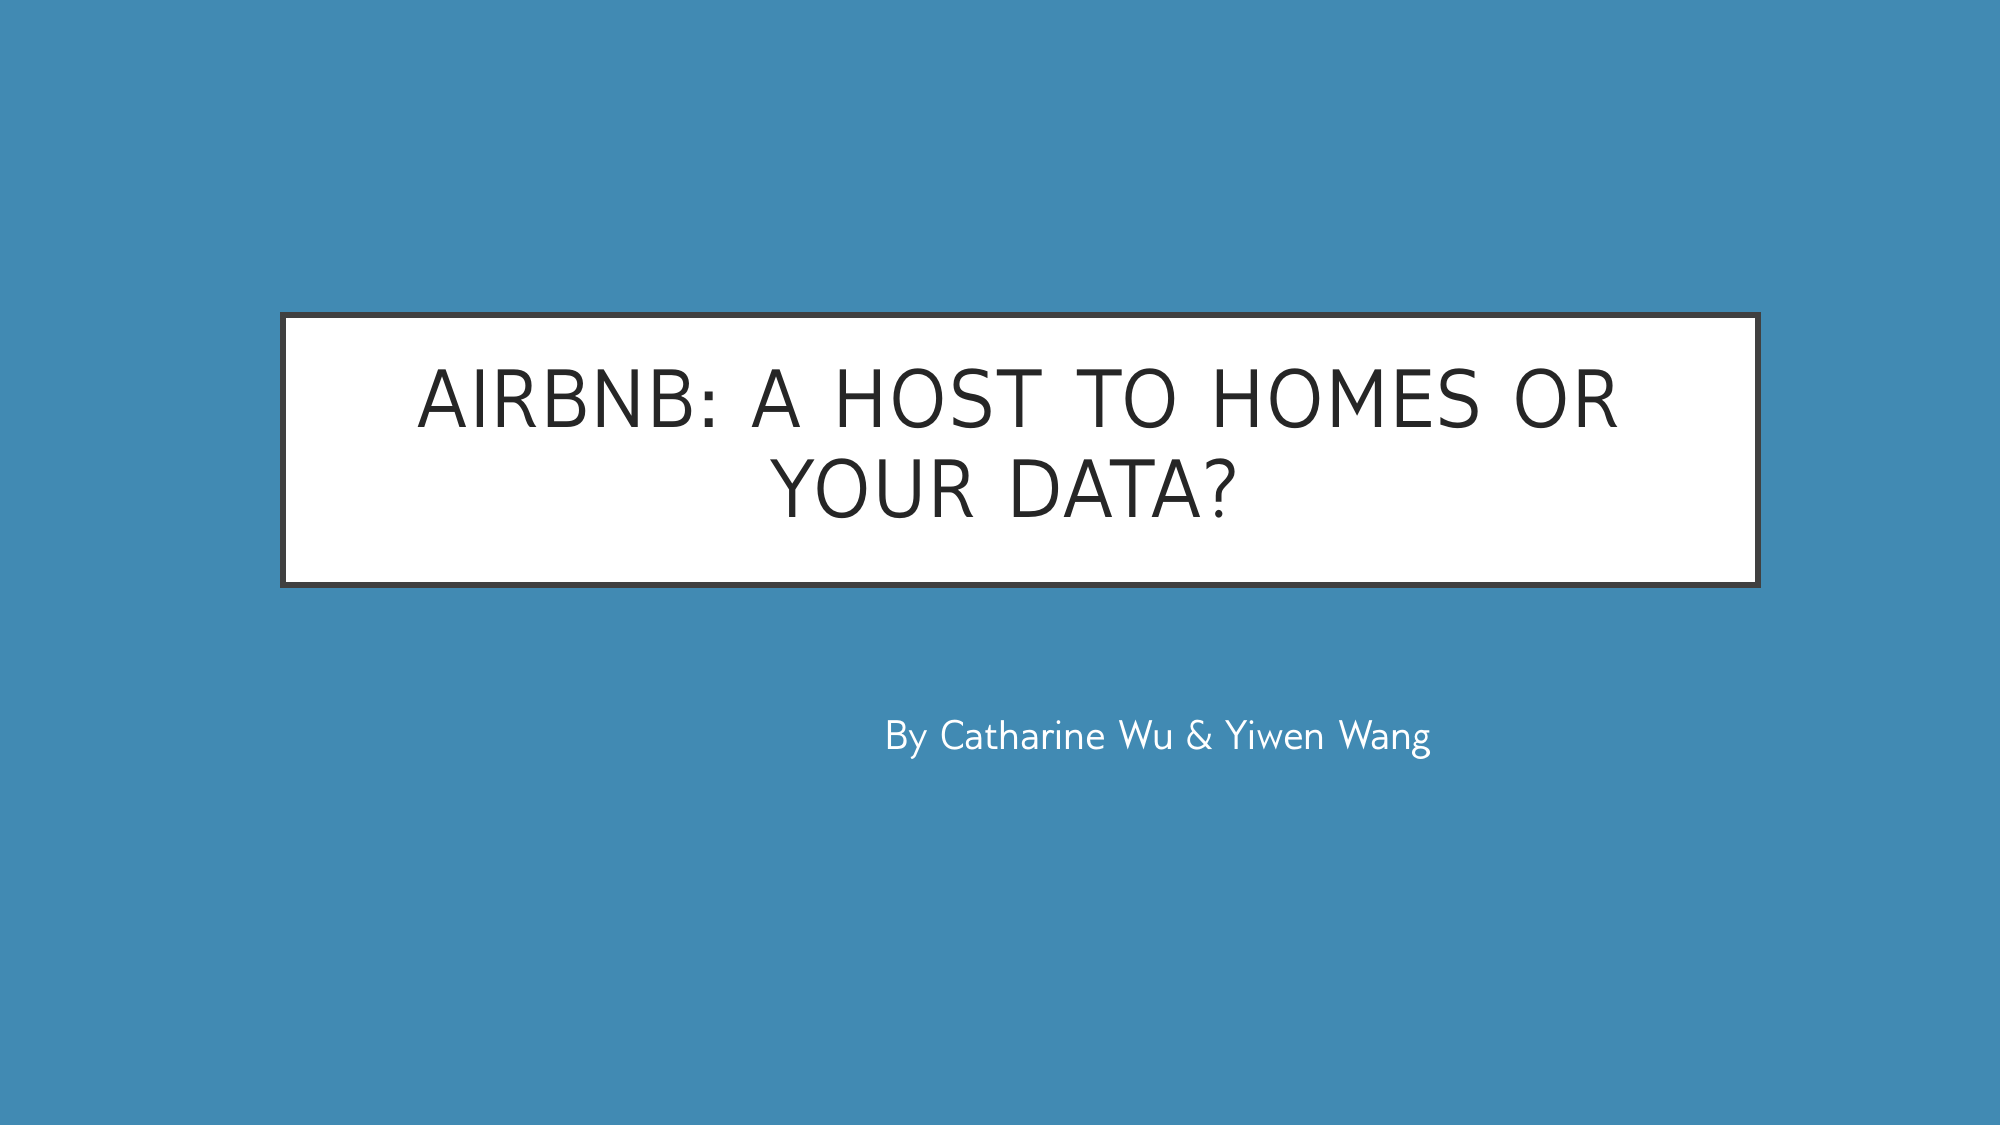

# Airbnb: A host to homes or your data?
By Catharine Wu & Yiwen Wang